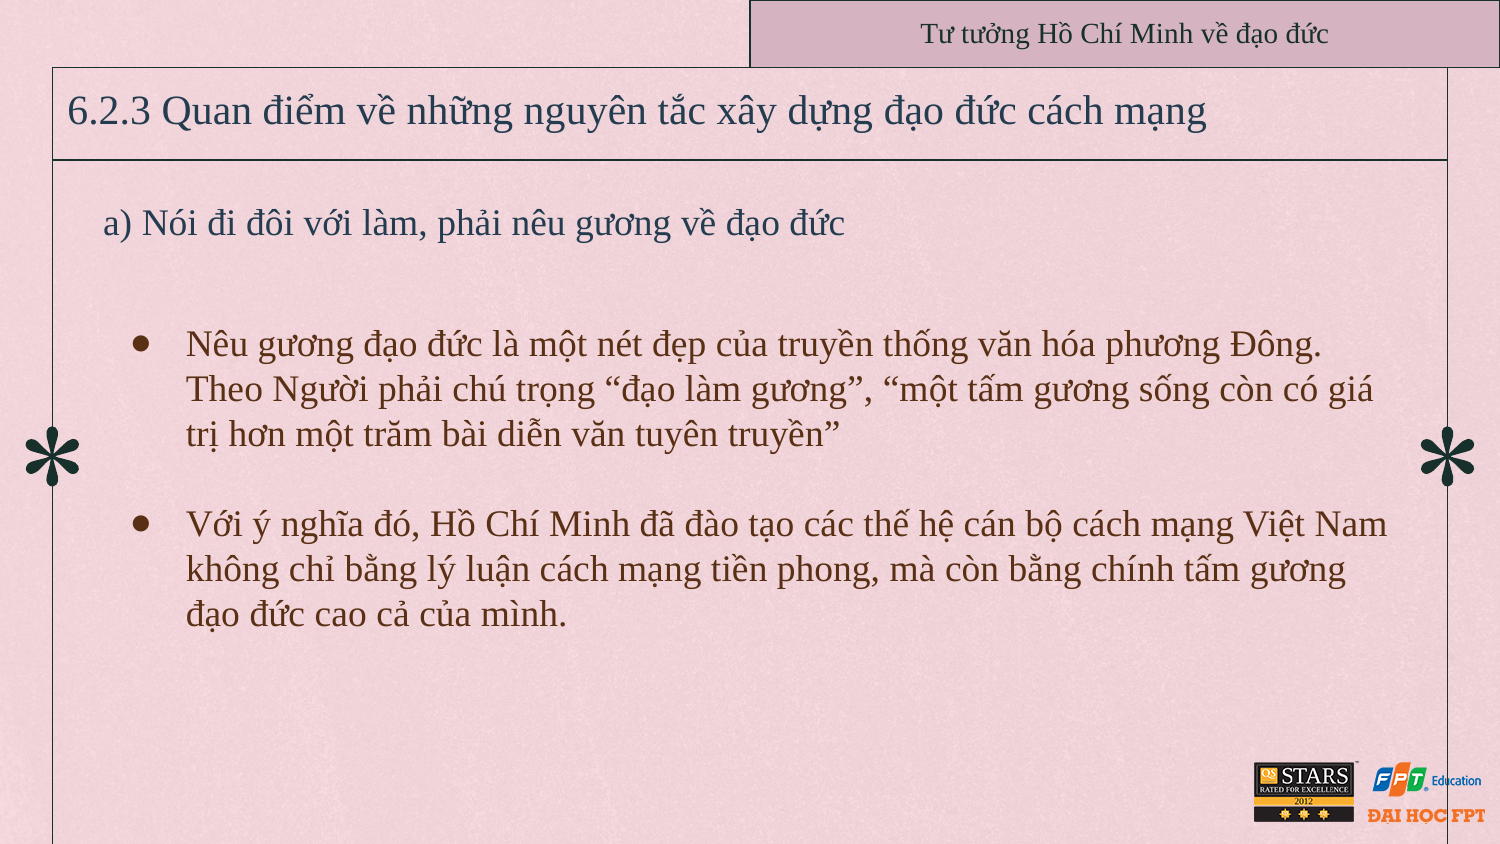

Tư tưởng Hồ Chí Minh về đạo đức
# 6.2.3 Quan điểm về những nguyên tắc xây dựng đạo đức cách mạng
a) Nói đi đôi với làm, phải nêu gương về đạo đức
Nêu gương đạo đức là một nét đẹp của truyền thống văn hóa phương Đông. Theo Người phải chú trọng “đạo làm gương”, “một tấm gương sống còn có giá trị hơn một trăm bài diễn văn tuyên truyền”

Với ý nghĩa đó, Hồ Chí Minh đã đào tạo các thế hệ cán bộ cách mạng Việt Nam không chỉ bằng lý luận cách mạng tiền phong, mà còn bằng chính tấm gương đạo đức cao cả của mình.